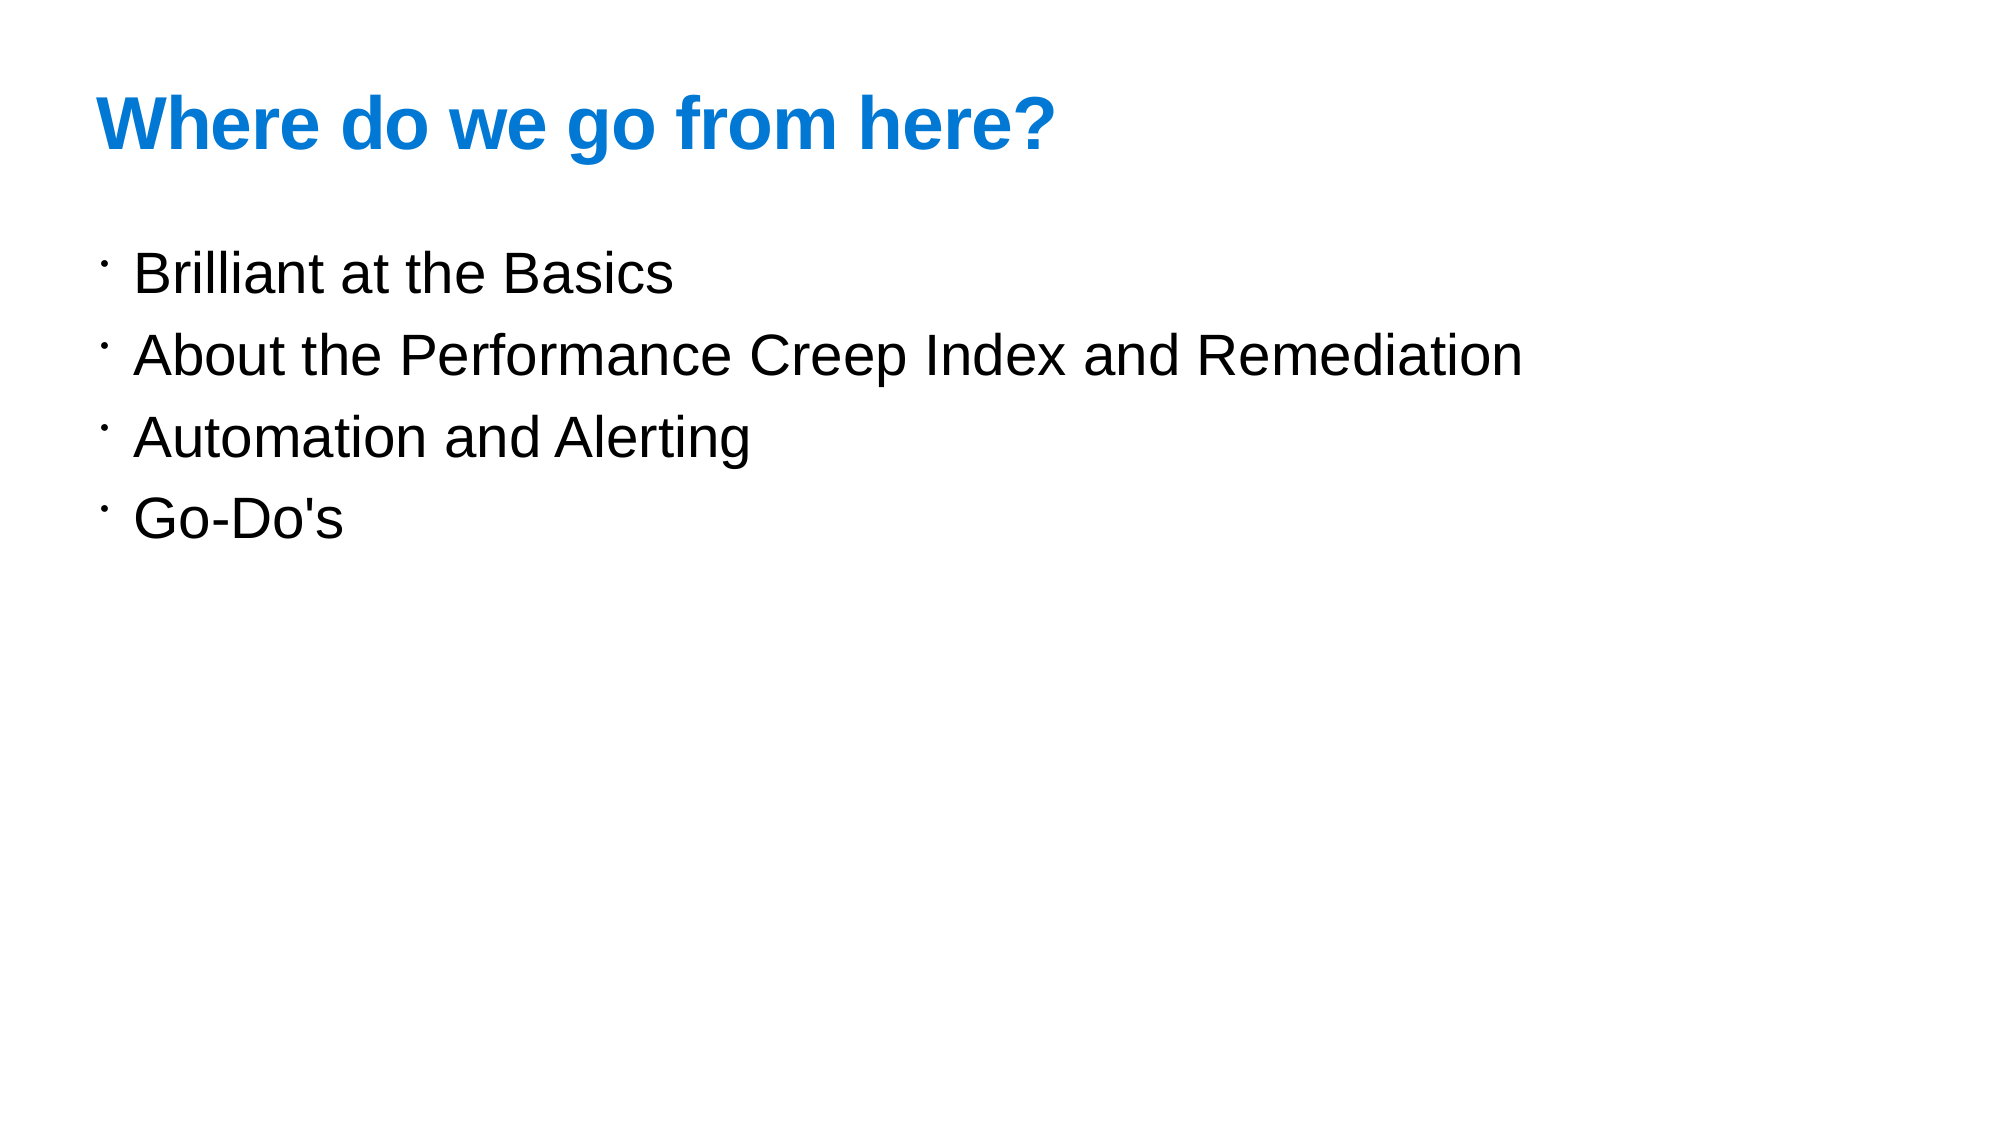

# Where do we go from here?
Brilliant at the Basics
About the Performance Creep Index and Remediation
Automation and Alerting
Go-Do's